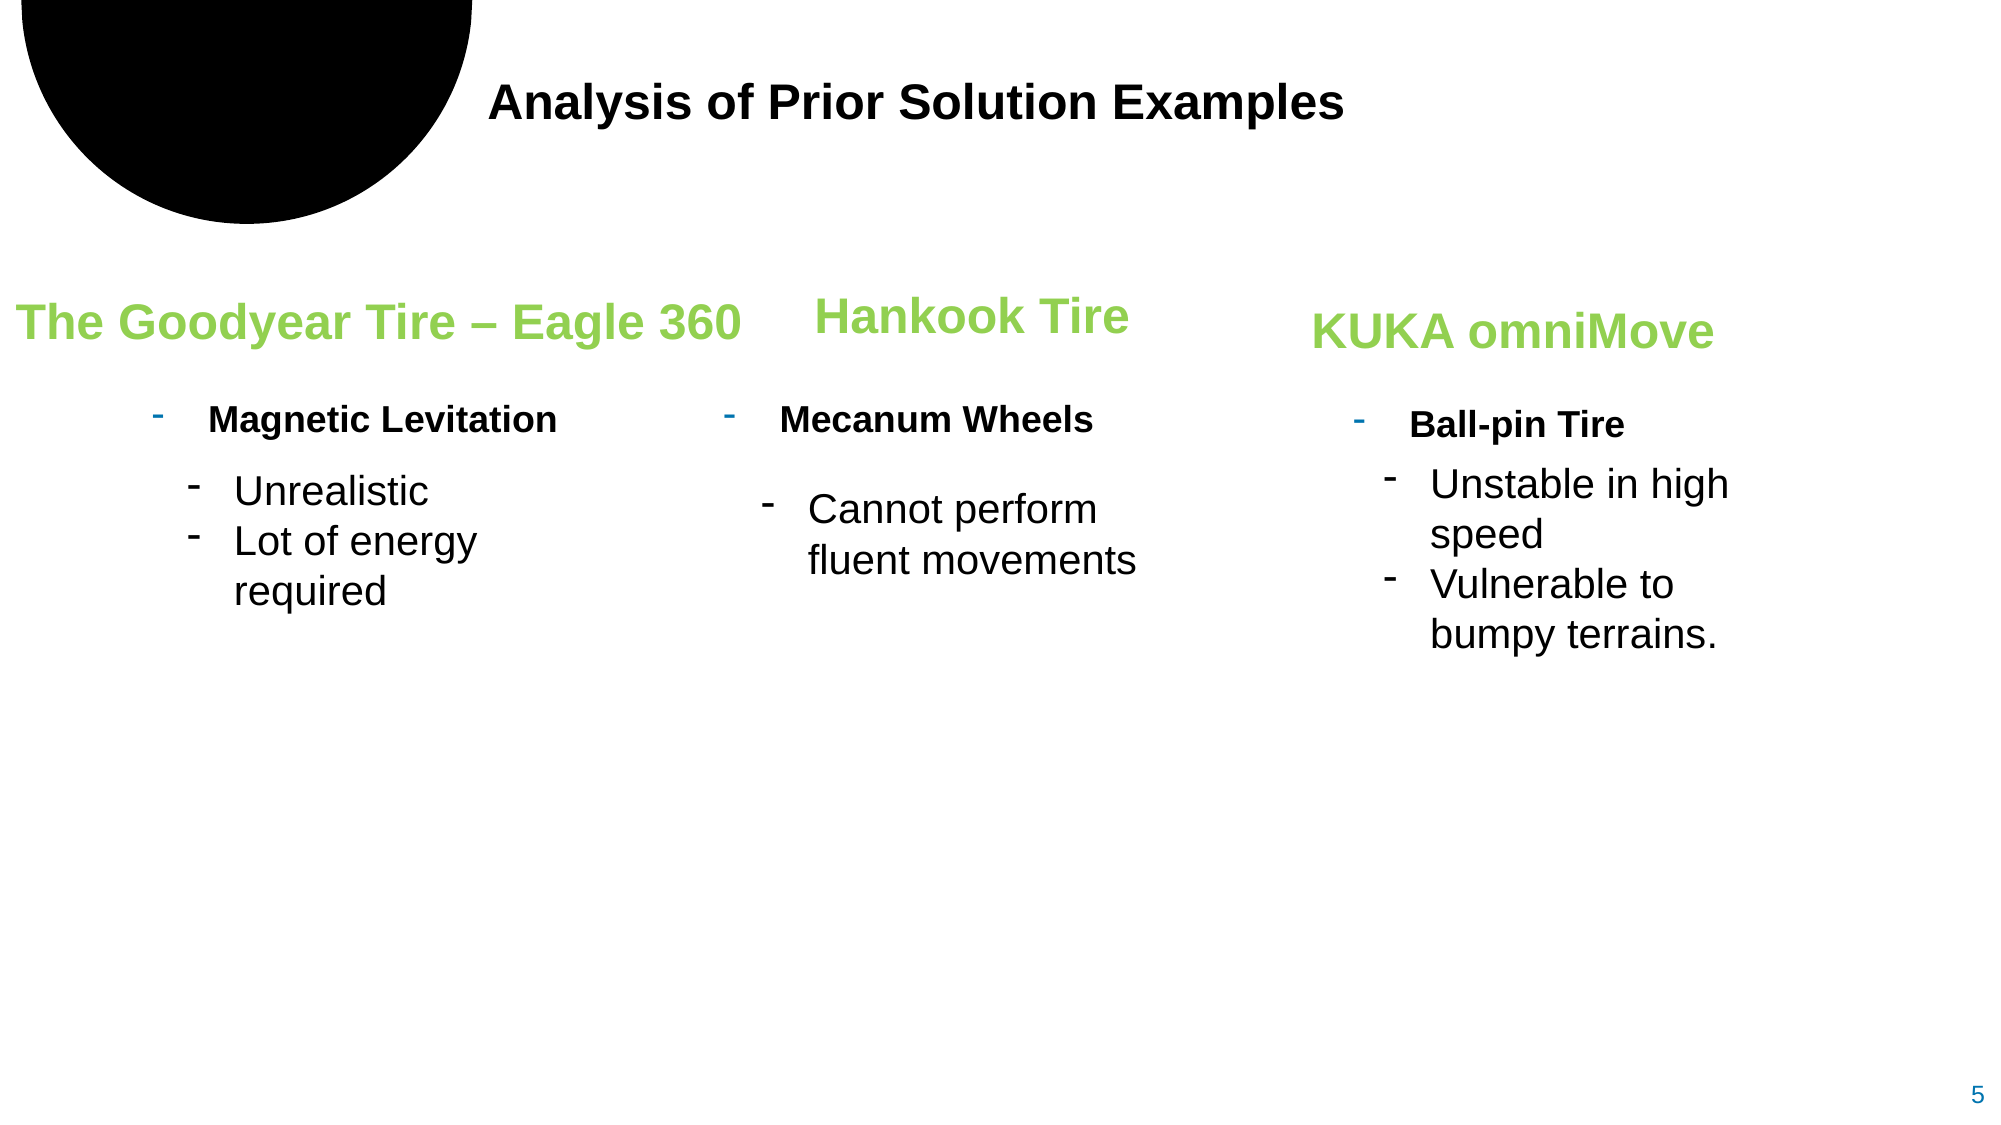

#
Analysis of Prior Solution Examples
Hankook Tire
The Goodyear Tire – Eagle 360
KUKA omniMove
Magnetic Levitation

Mecanum Wheels
Ball-pin Tire

Unstable in high speed
Vulnerable to bumpy terrains.

Unrealistic
Lot of energy required

Cannot perform fluent movements

5